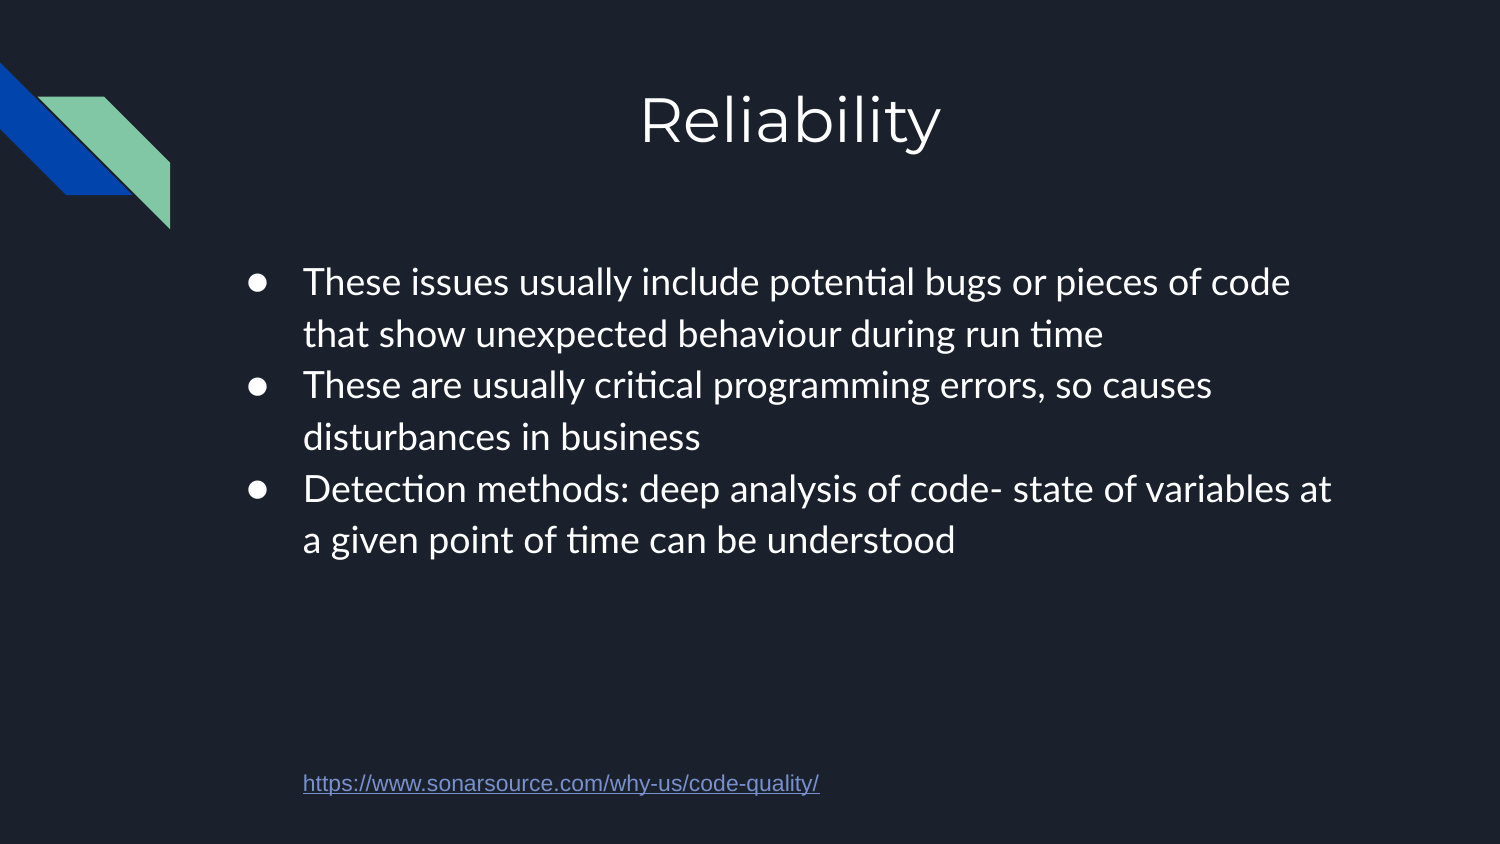

# Reliability
These issues usually include potential bugs or pieces of code that show unexpected behaviour during run time
These are usually critical programming errors, so causes disturbances in business
Detection methods: deep analysis of code- state of variables at a given point of time can be understood

https://www.sonarsource.com/why-us/code-quality/